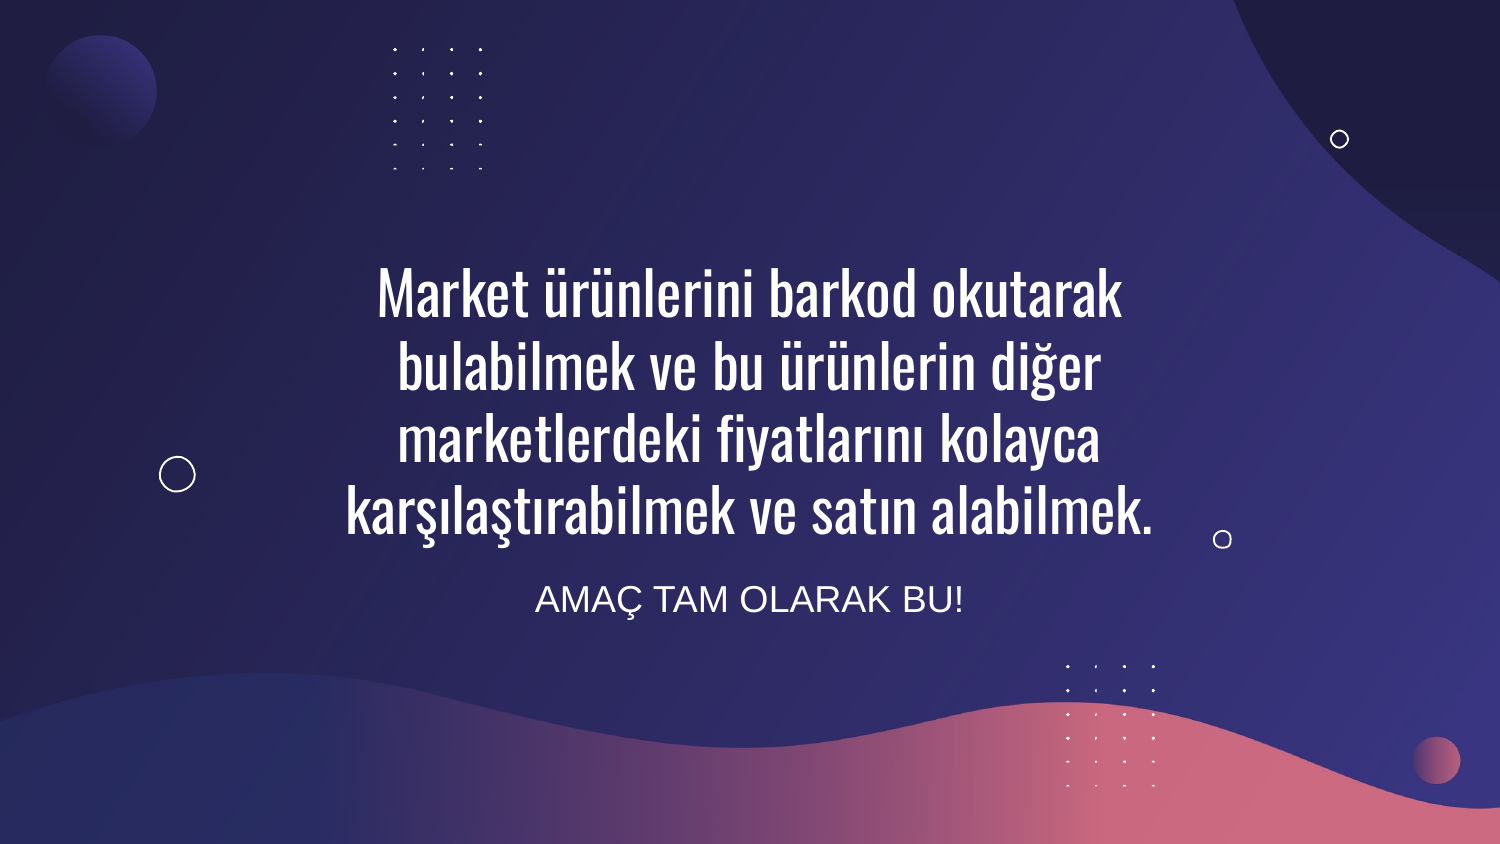

# Market ürünlerini barkod okutarak bulabilmek ve bu ürünlerin diğer marketlerdeki fiyatlarını kolayca karşılaştırabilmek ve satın alabilmek.
AMAÇ TAM OLARAK BU!